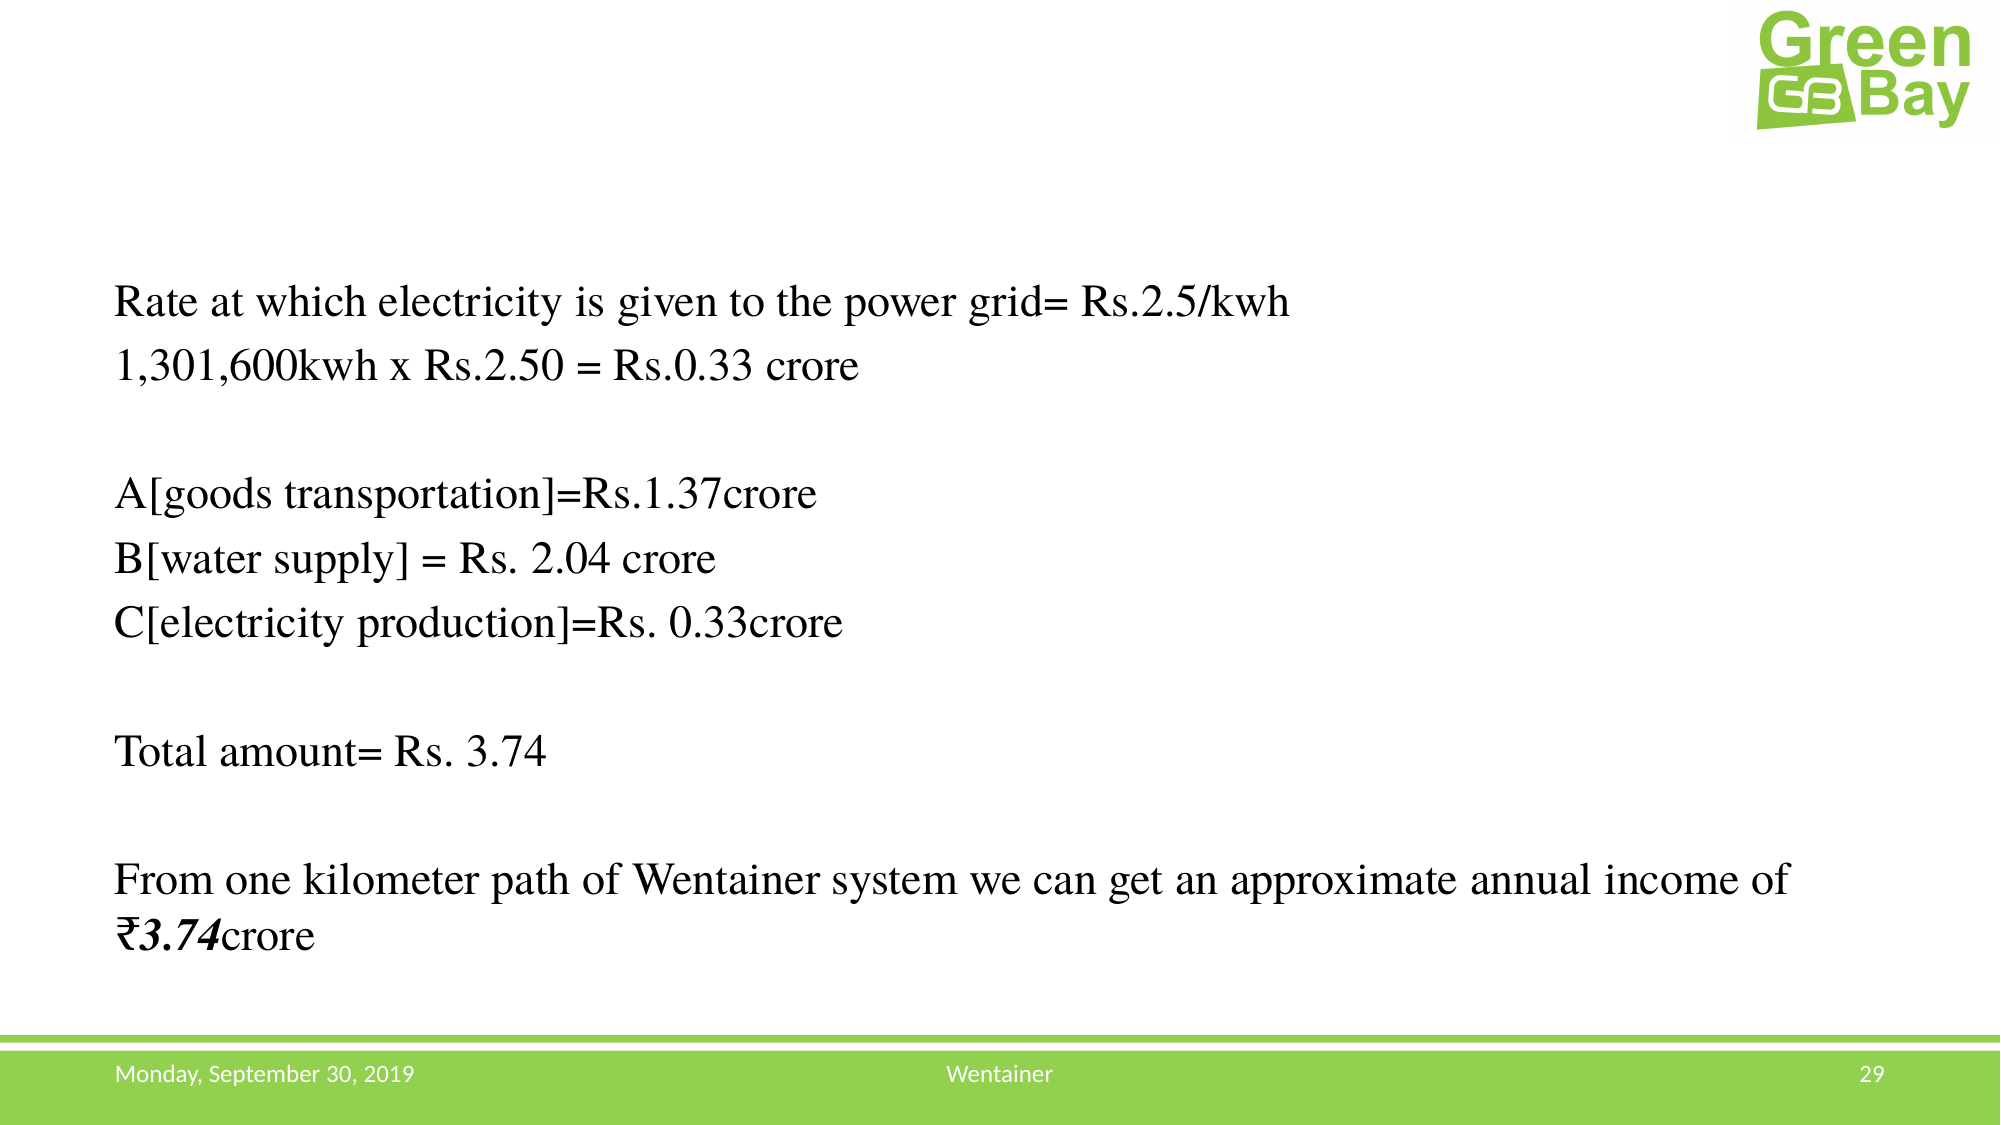

Rate at which electricity is given to the power grid= Rs.2.5/kwh
1,301,600kwh x Rs.2.50 = Rs.0.33 crore

A[goods transportation]=Rs.1.37crore
B[water supply] = Rs. 2.04 crore
C[electricity production]=Rs. 0.33crore

Total amount= Rs. 3.74

From one kilometer path of Wentainer system we can get an approximate annual income of ₹3.74crore

Monday, September 30, 2019
Wentainer
29